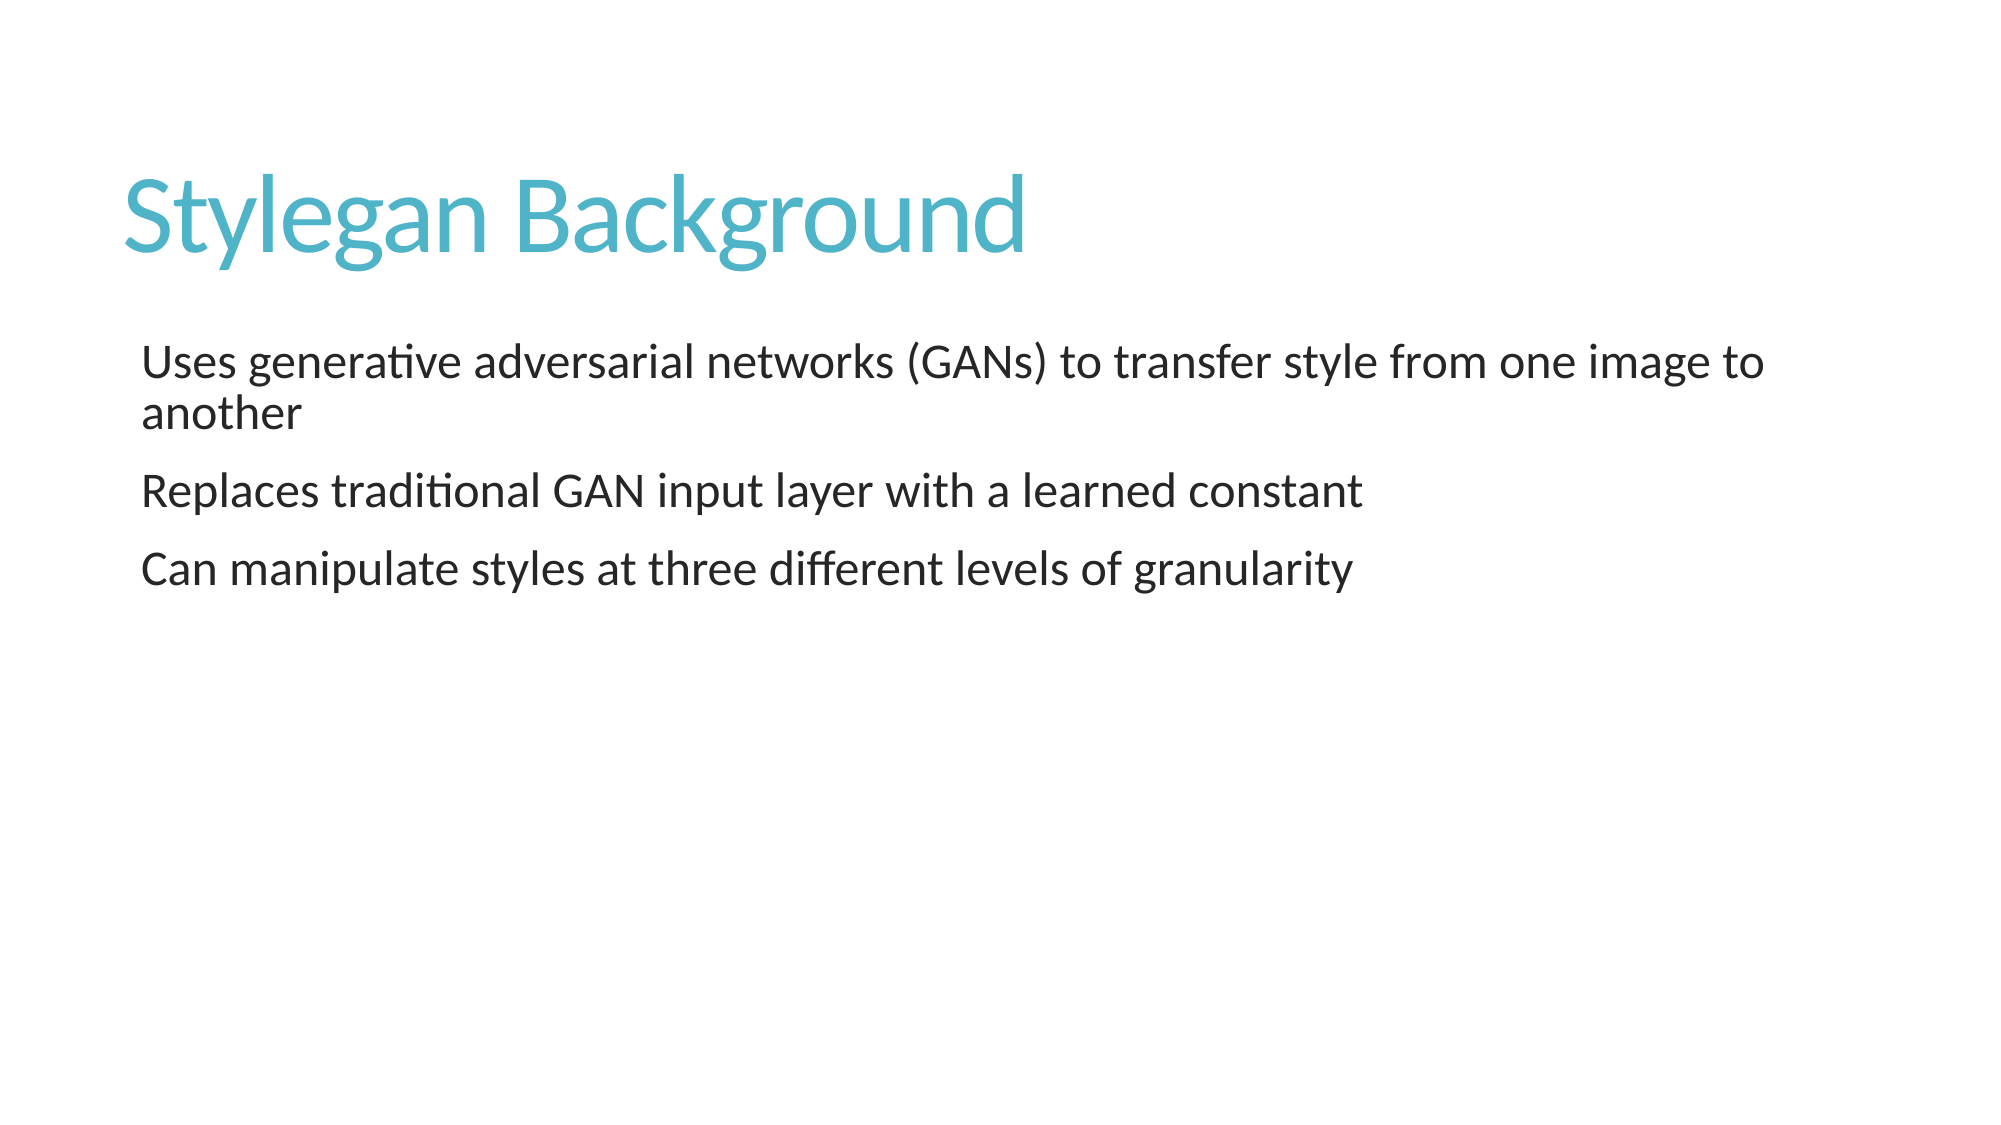

# Stylegan Background
Uses generative adversarial networks (GANs) to transfer style from one image to another
Replaces traditional GAN input layer with a learned constant
Can manipulate styles at three different levels of granularity